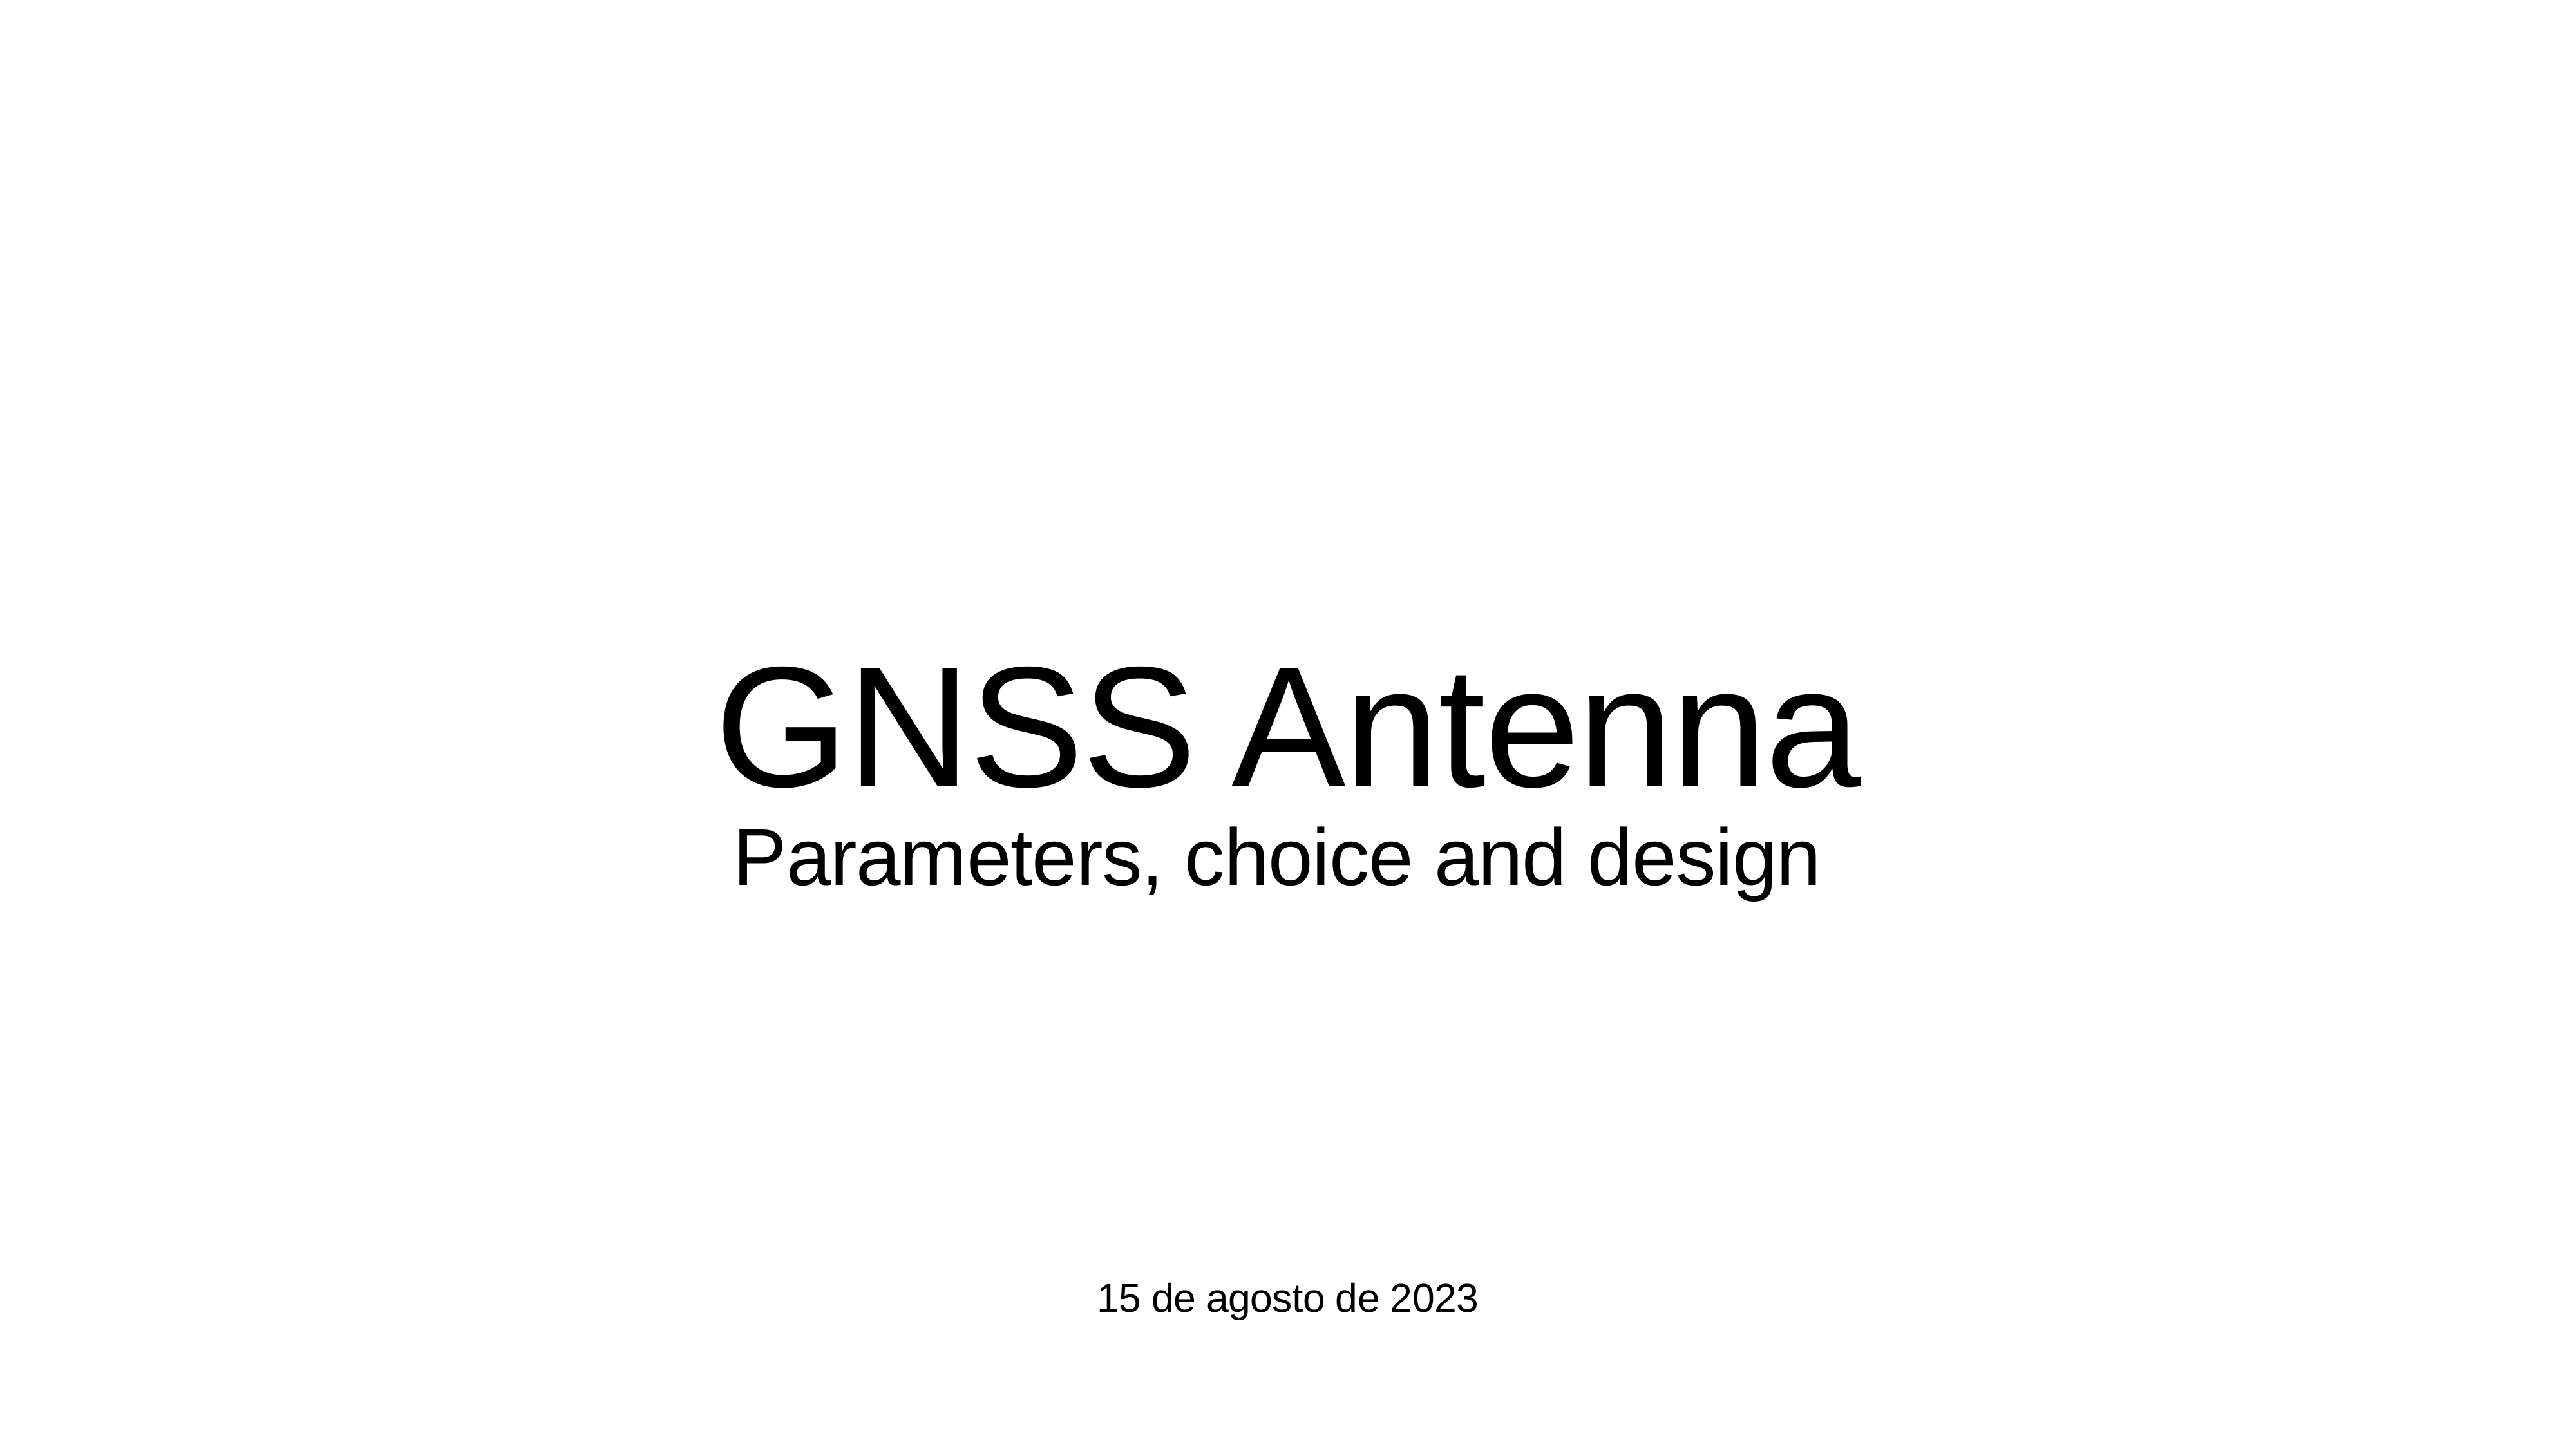

# GNSS Antenna
Parameters, choice and design
15 de agosto de 2023